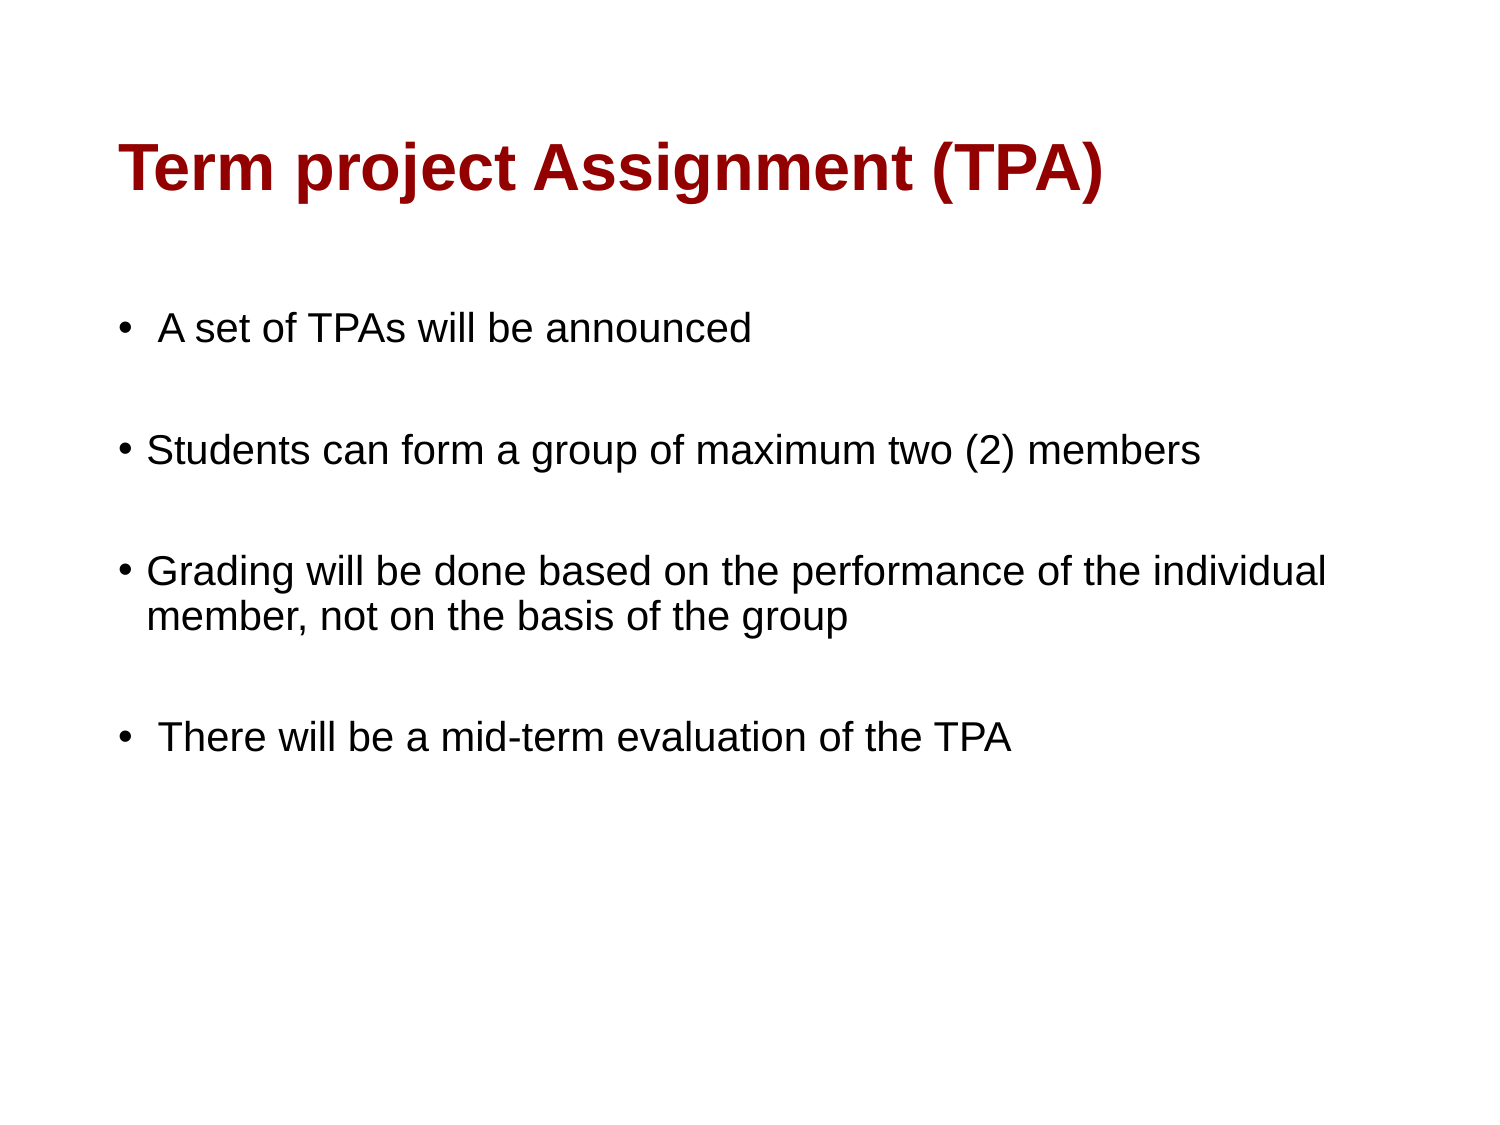

# Term project Assignment (TPA)
 A set of TPAs will be announced

Students can form a group of maximum two (2) members

Grading will be done based on the performance of the individual member, not on the basis of the group

 There will be a mid-term evaluation of the TPA